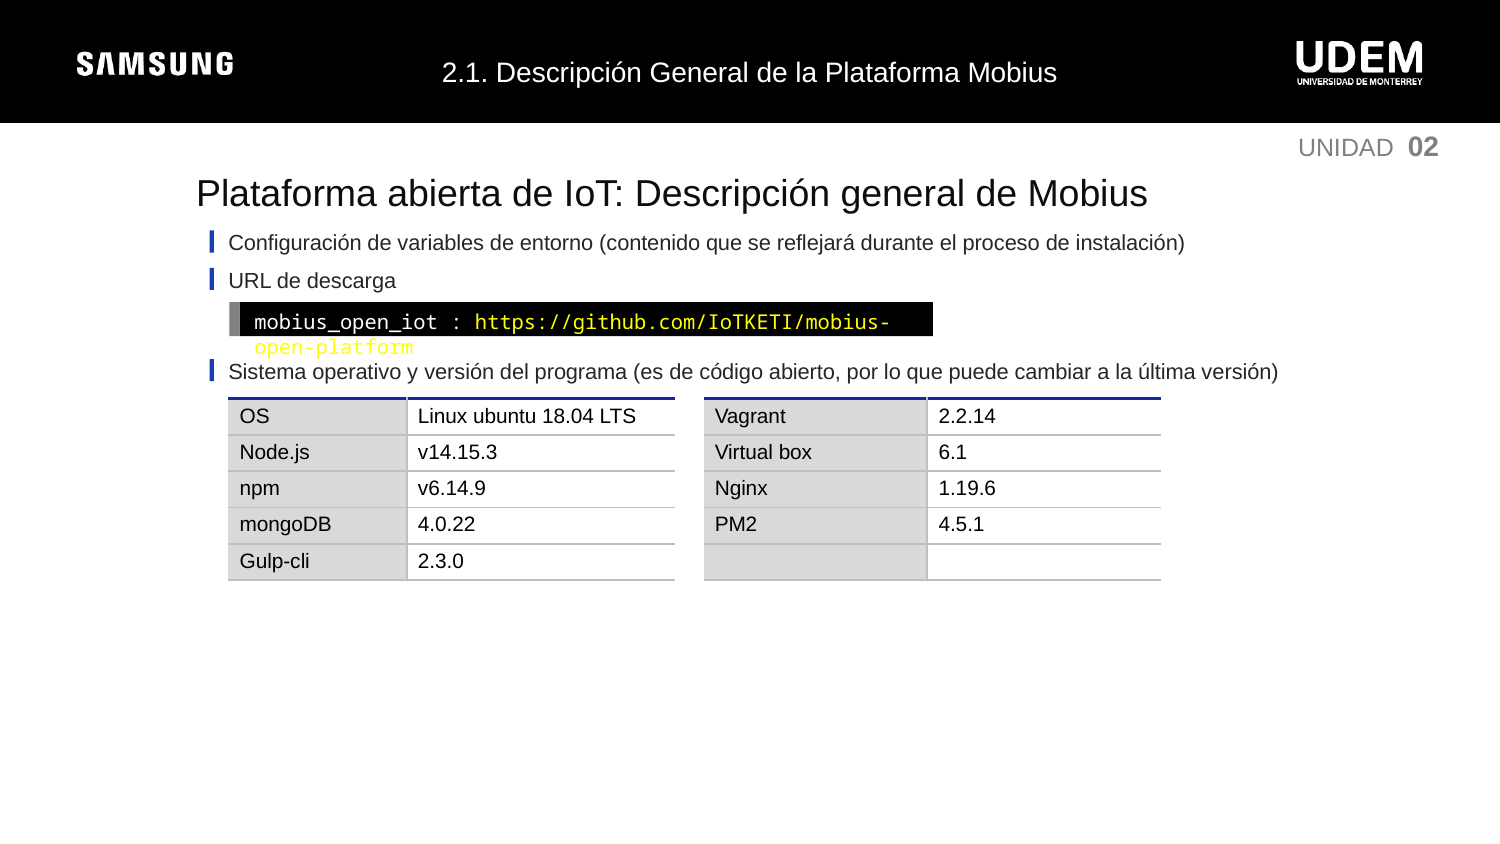

2.1. Descripción General de la Plataforma Mobius
UNIDAD  02
Plataforma abierta de IoT: Descripción general de Mobius
Configuración de variables de entorno (contenido que se reflejará durante el proceso de instalación)

URL de descarga

mobius_open_iot : https://github.com/IoTKETI/mobius-open-platform

Sistema operativo y versión del programa (es de código abierto, por lo que puede cambiar a la última versión)

| OS | Linux ubuntu 18.04 LTS |  | Vagrant | 2.2.14 |
| --- | --- | --- | --- | --- |
| Node.js | v14.15.3 |  | Virtual box | 6.1 |
| npm | v6.14.9 |  | Nginx | 1.19.6 |
| mongoDB | 4.0.22 |  | PM2 | 4.5.1 |
| Gulp-cli | 2.3.0 |  |  |  |